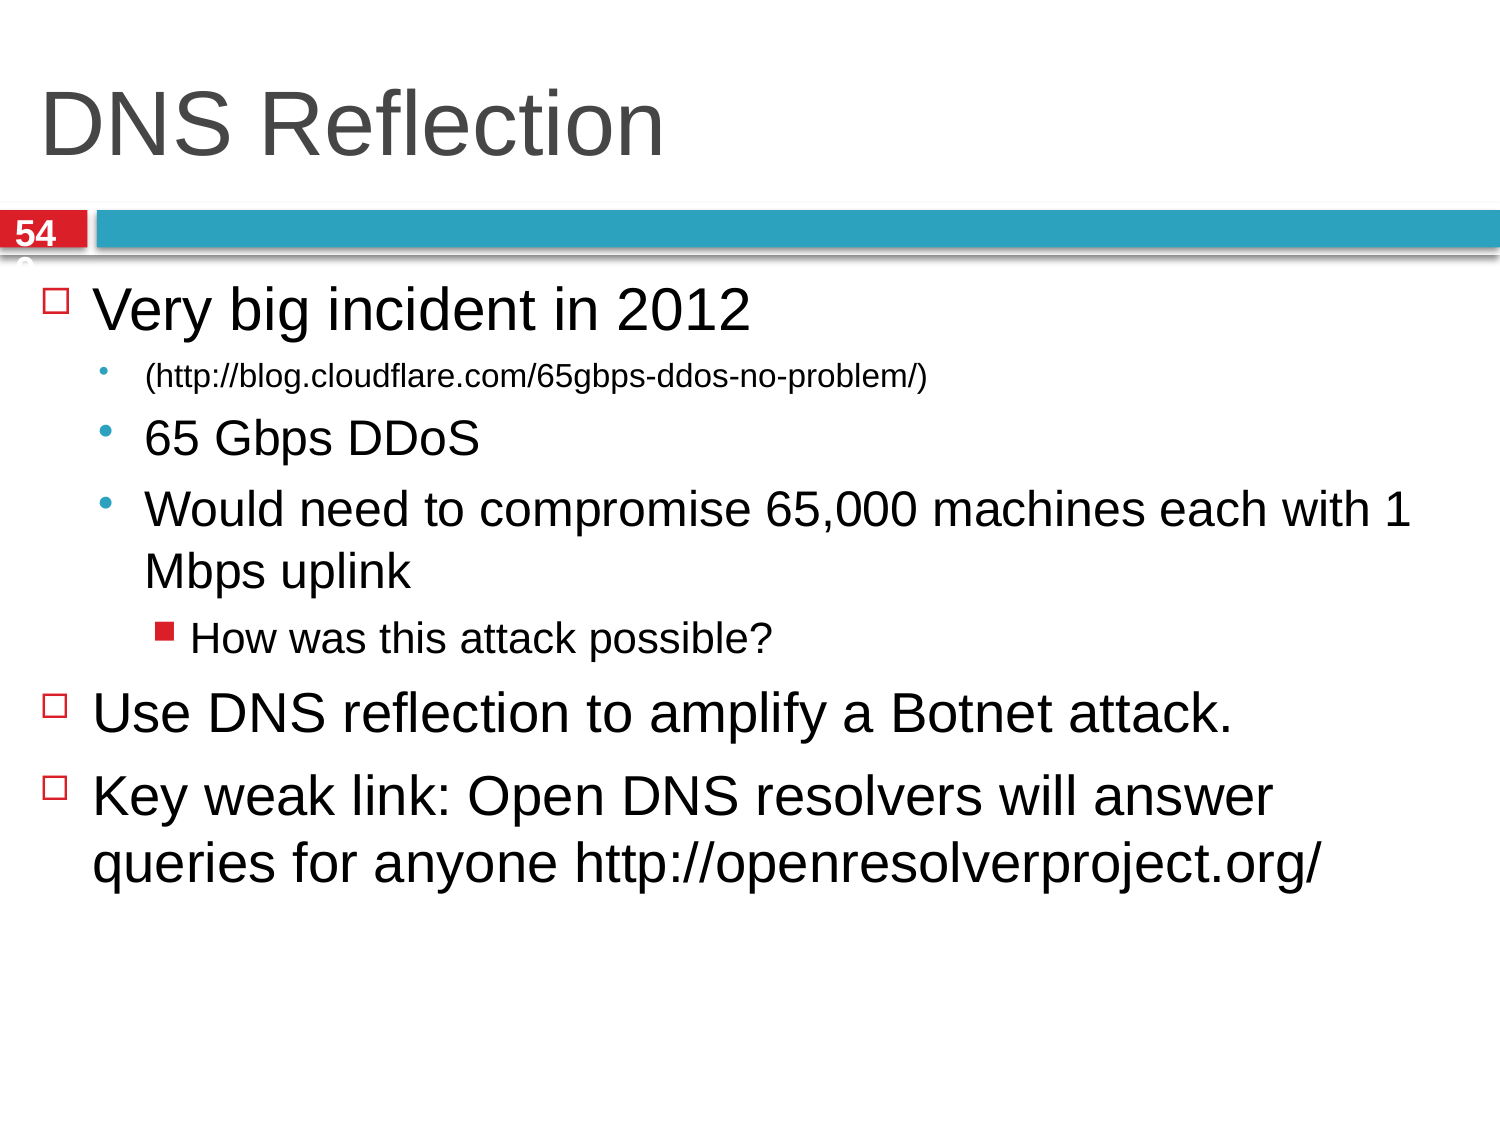

# DNS Reflection
540
Very big incident in 2012
(http://blog.cloudflare.com/65gbps-ddos-no-problem/)
65 Gbps DDoS
Would need to compromise 65,000 machines each with 1 Mbps uplink
How was this attack possible?
Use DNS reflection to amplify a Botnet attack.
Key weak link: Open DNS resolvers will answer queries for anyone http://openresolverproject.org/